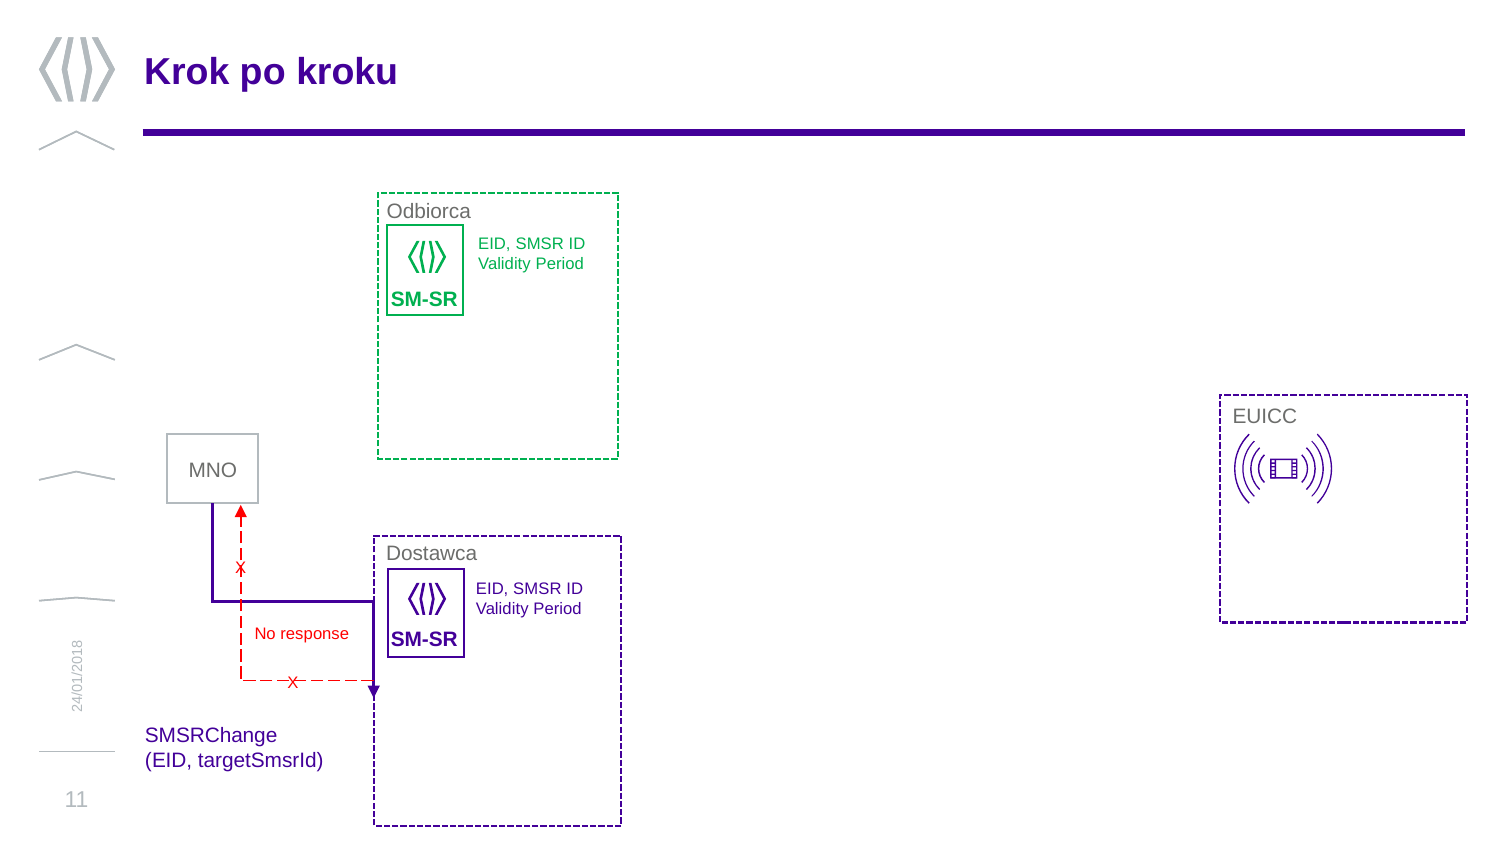

# Krok po kroku
Odbiorca

SM-SR

EID, SMSR ID
Validity Period

EUICC

MNO
Dostawca

X

SM-SR
EID, SMSR ID
Validity Period
No response
24/01/2018
X
SMSRChange
(EID, targetSmsrId)
11